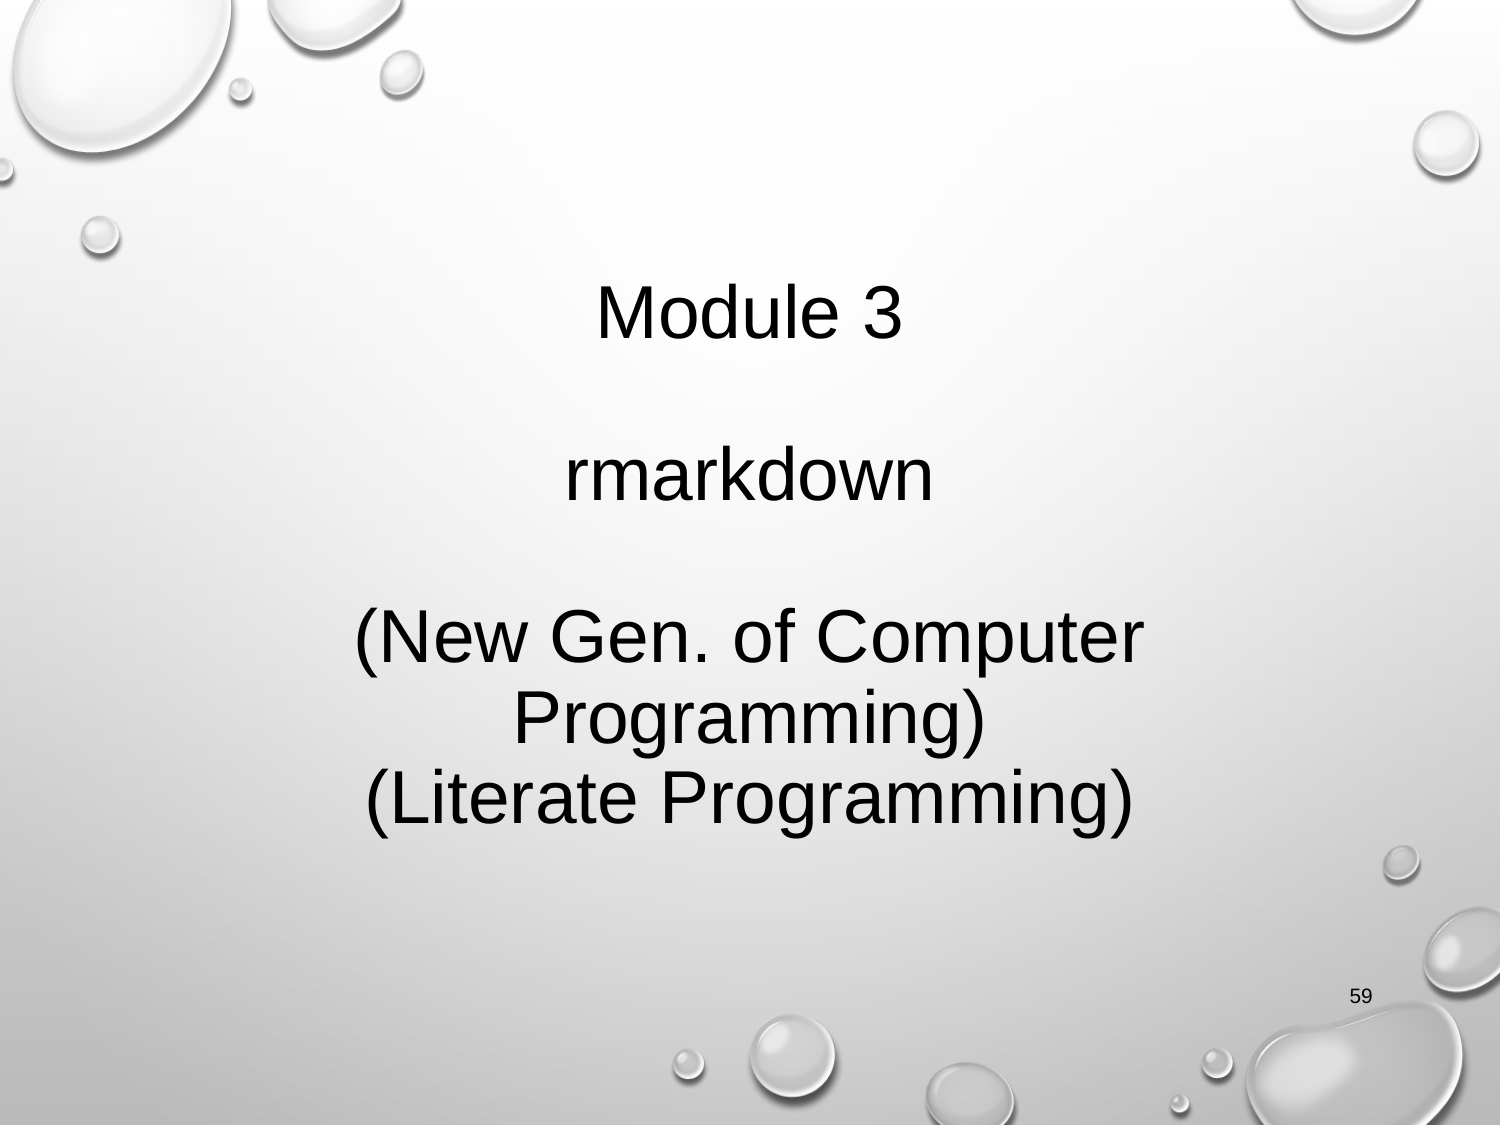

# Module 3 rmarkdown (New Gen. of Computer Programming) (Literate Programming)
59